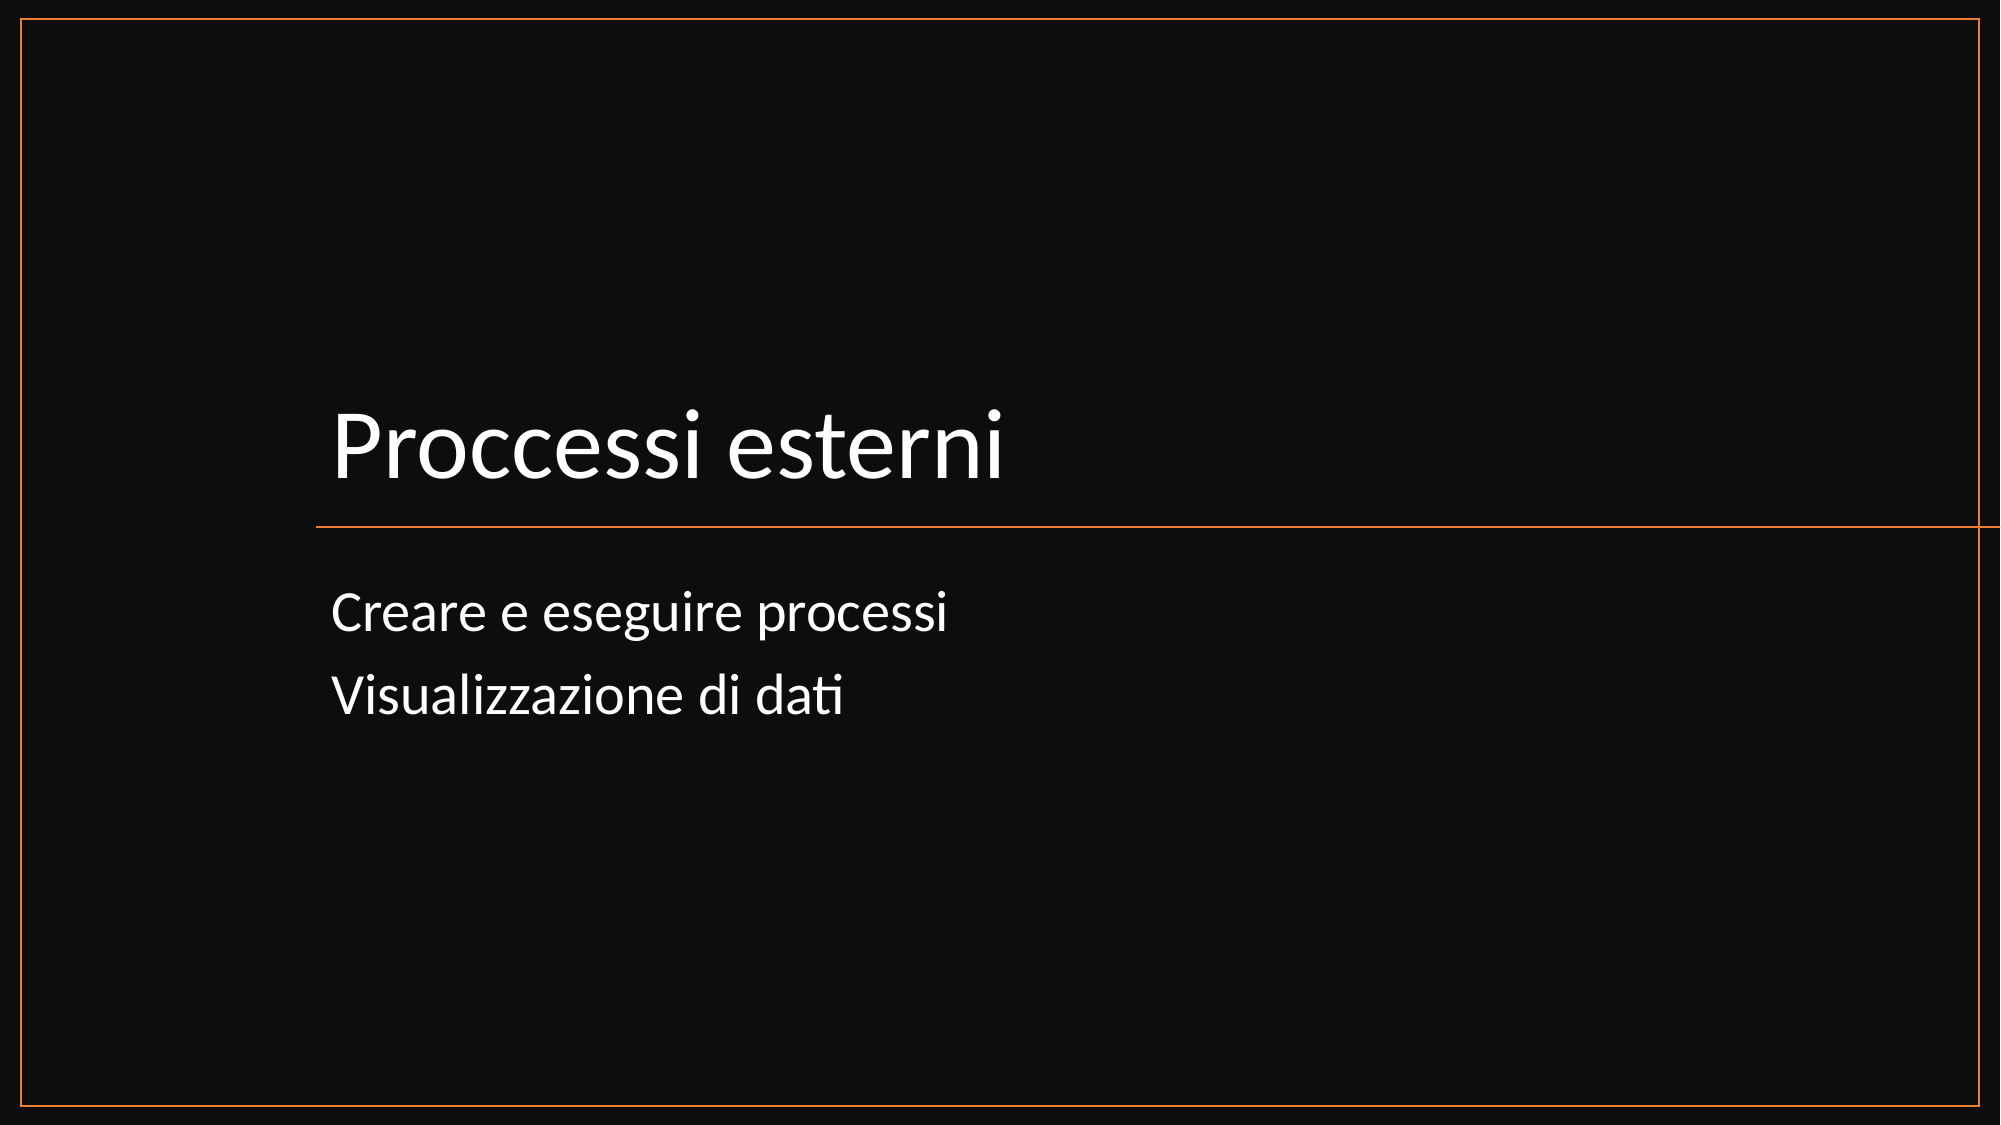

# Proccessi esterni
Creare e eseguire processi
Visualizzazione di dati